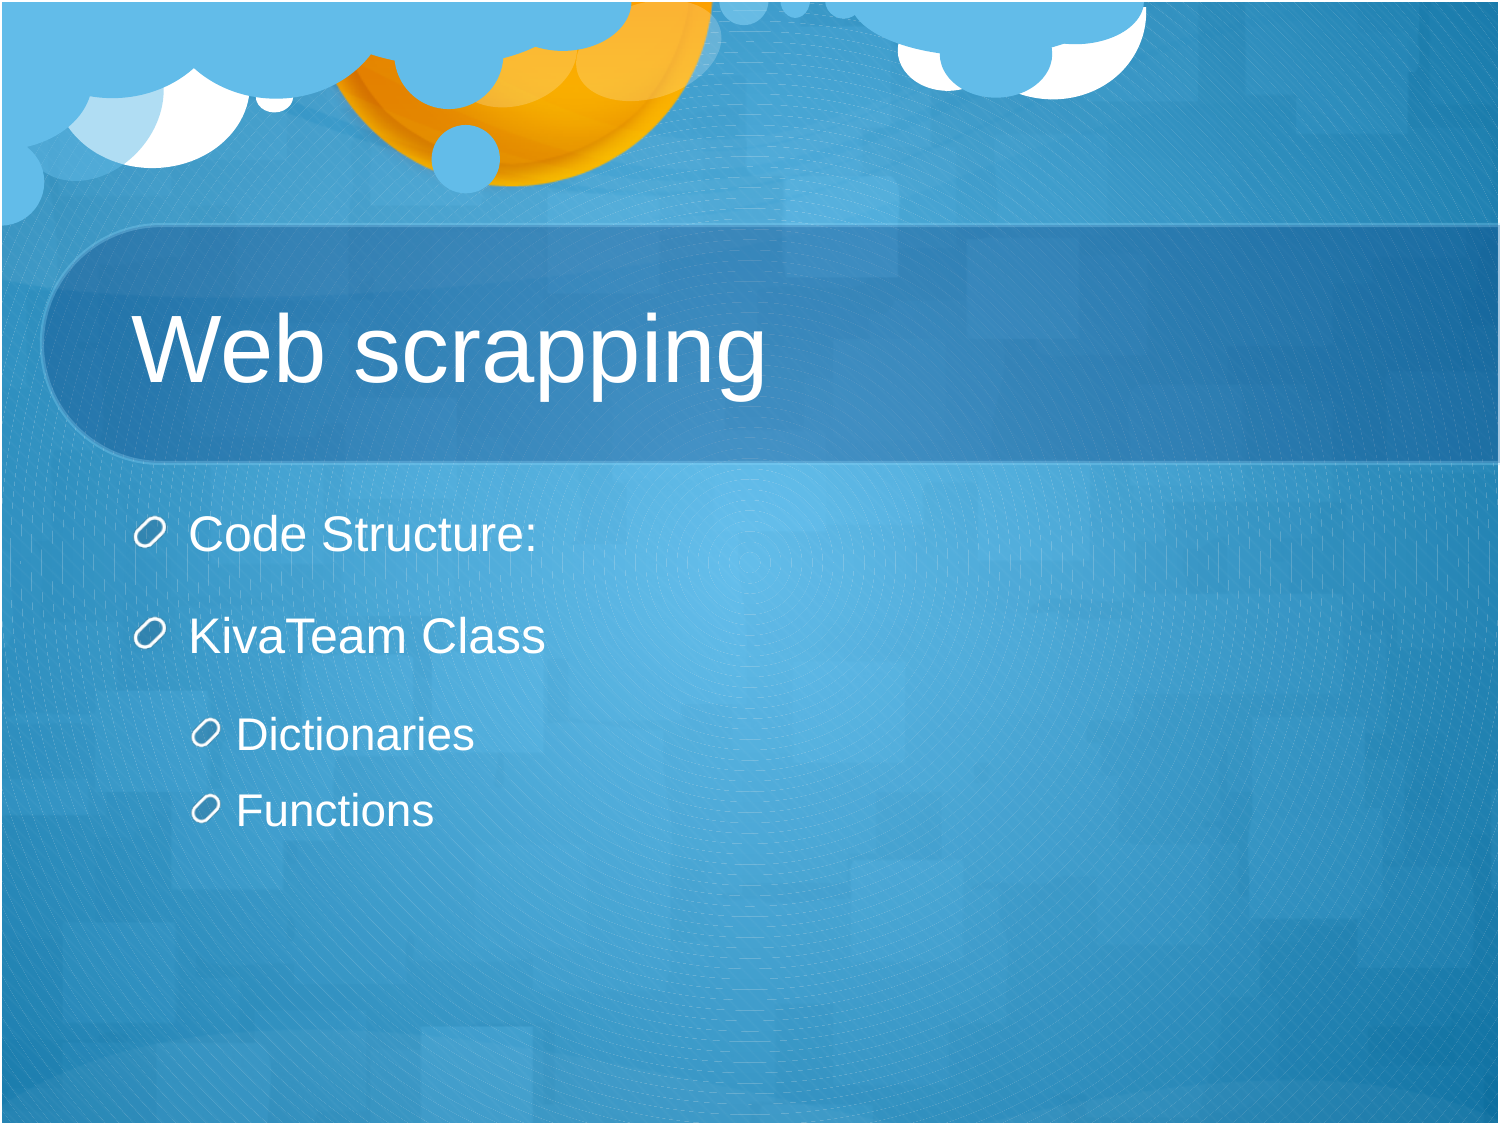

# Web scrapping
Code Structure:
KivaTeam Class
Dictionaries
Functions